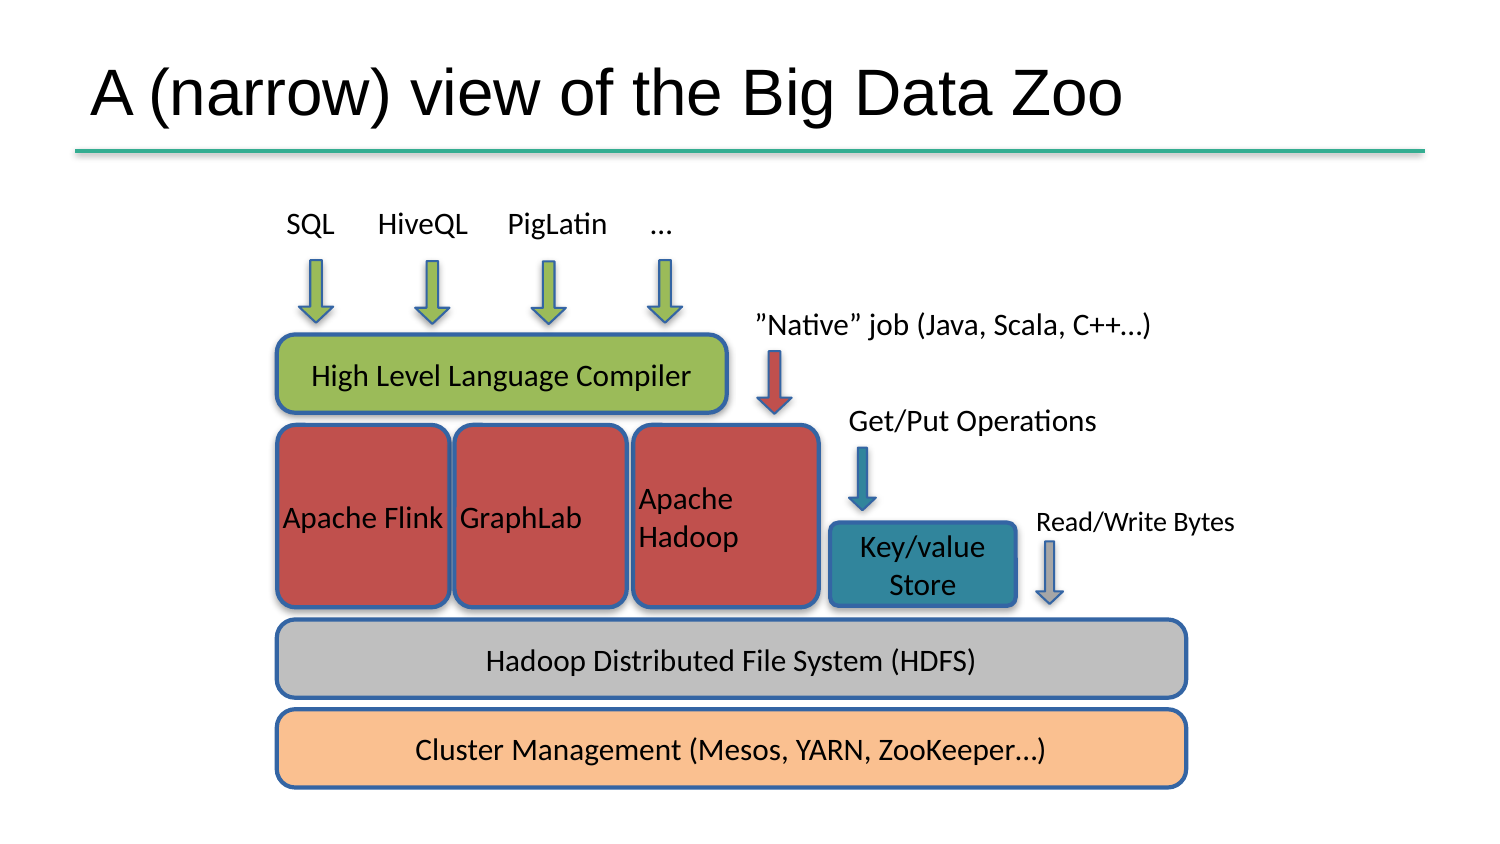

# A (narrow) view of the Big Data Zoo
SQL
HiveQL
PigLatin
…

”Native” job (Java, Scala, C++…)
High Level Language Compiler

Get/Put Operations
Apache Flink
GraphLab
Apache Hadoop

Read/Write Bytes
Key/value Store

Hadoop Distributed File System (HDFS)
Cluster Management (Mesos, YARN, ZooKeeper…)